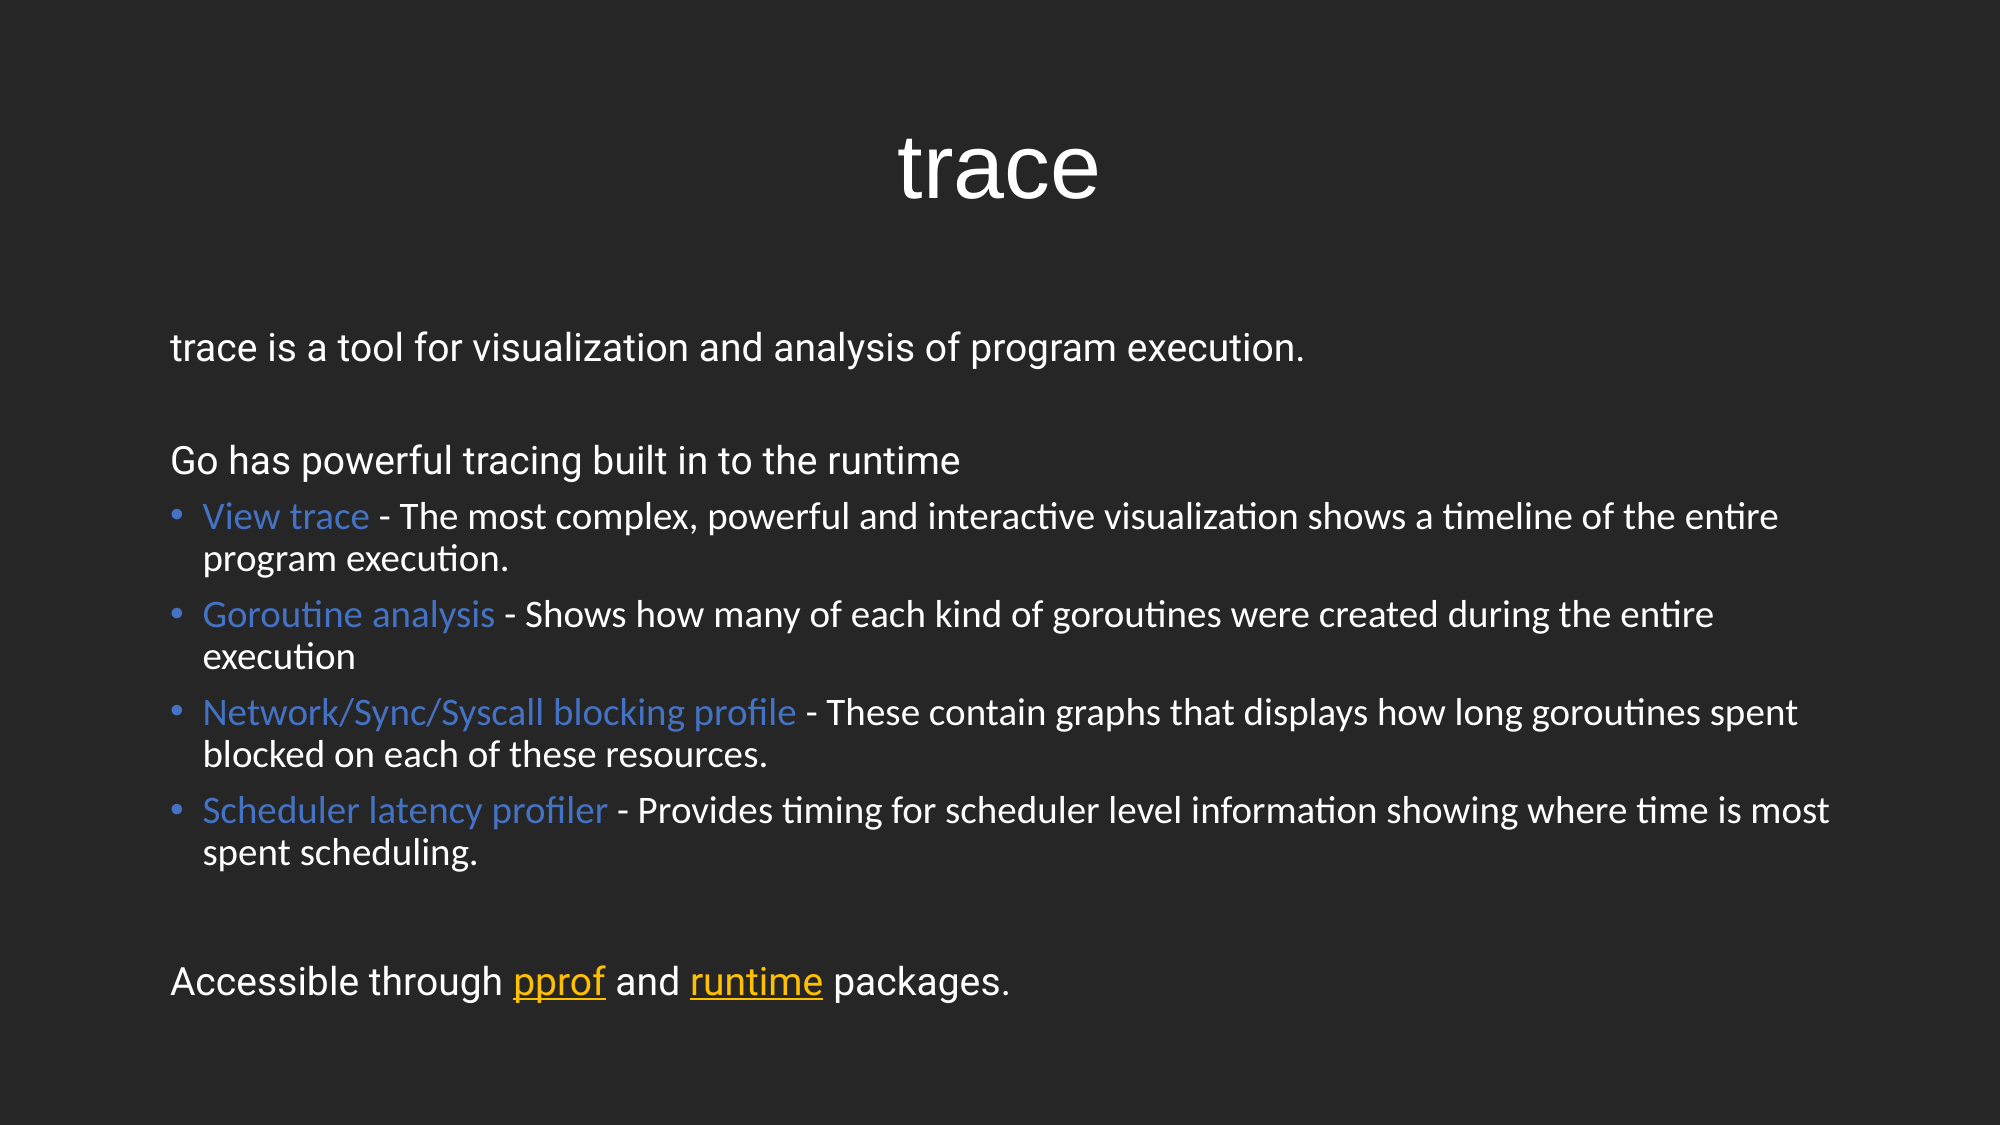

# trace
trace is a tool for visualization and analysis of program execution.

Go has powerful tracing built in to the runtime
View trace - The most complex, powerful and interactive visualization shows a timeline of the entire program execution.
Goroutine analysis - Shows how many of each kind of goroutines were created during the entire execution
Network/Sync/Syscall blocking profile - These contain graphs that displays how long goroutines spent blocked on each of these resources.
Scheduler latency profiler - Provides timing for scheduler level information showing where time is most spent scheduling.

Accessible through pprof and runtime packages.